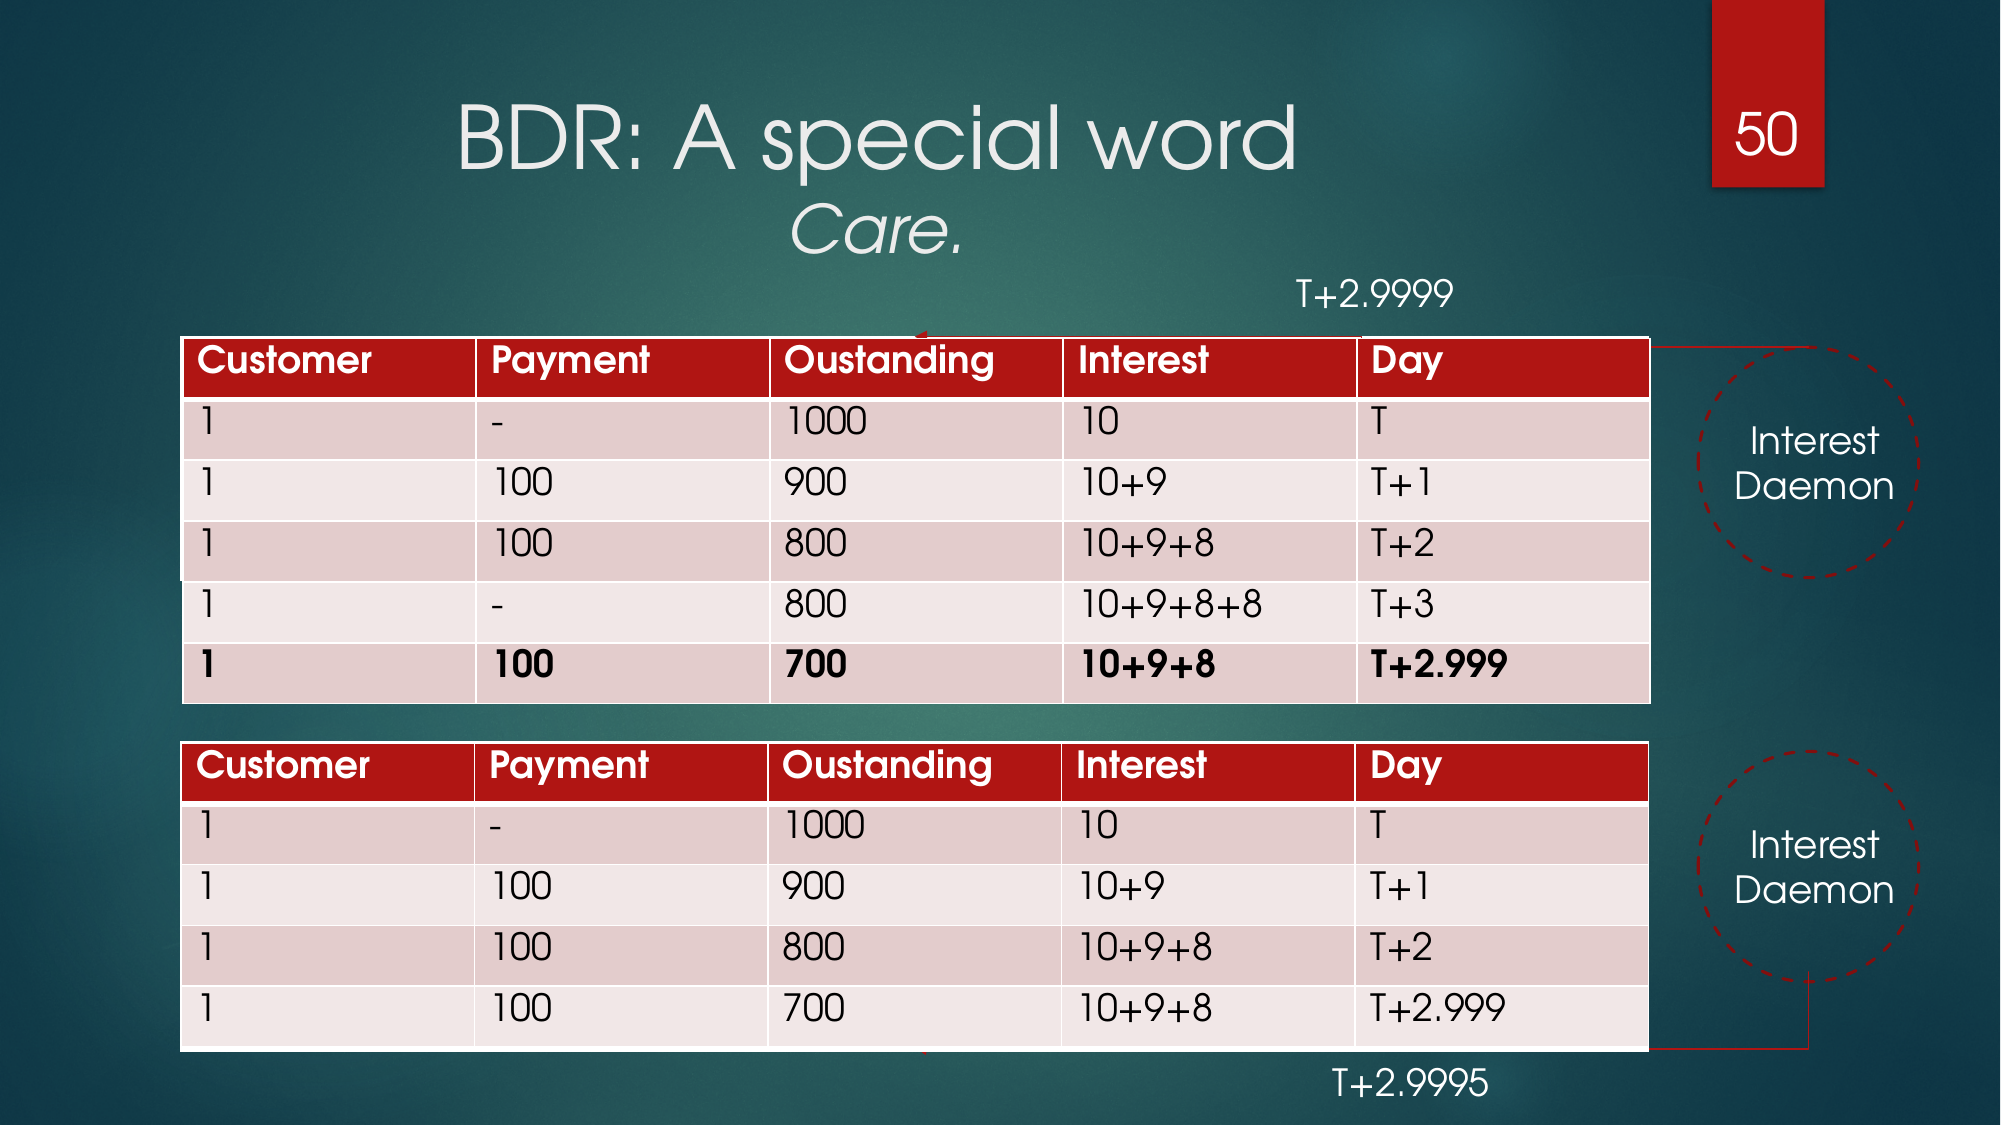

50
# BDR: A special word Care.
T+2.9999
| Customer | Payment | Oustanding | Interest | Day |
| --- | --- | --- | --- | --- |
| 1 | - | 1000 | 10 | T |
| 1 | 100 | 900 | 10+9 | T+1 |
| 1 | 100 | 800 | 10+9+8 | T+2 |
| Customer | Payment | Oustanding | Interest | Day |
| --- | --- | --- | --- | --- |
| 1 | - | 1000 | 10 | T |
| 1 | 100 | 900 | 10+9 | T+1 |
| 1 | 100 | 800 | 10+9+8 | T+2 |
| 1 | - | 800 | 10+9+8+8 | T+3 |
| 1 | 100 | 700 | 10+9+8 | T+2.999 |

Interest
Daemon
| 1 | - | 800 | 10+9+8+8 | T+3 |
| --- | --- | --- | --- | --- |
| Customer | Payment | Oustanding | Interest | Day |
| --- | --- | --- | --- | --- |
| 1 | - | 1000 | 10 | T |
| 1 | 100 | 900 | 10+9 | T+1 |
| 1 | 100 | 800 | 10+9+8 | T+2 |
| Customer | Payment | Oustanding | Interest | Day |
| --- | --- | --- | --- | --- |
| 1 | - | 1000 | 10 | T |
| 1 | 100 | 900 | 10+9 | T+1 |
| 1 | 100 | 800 | 10+9+8 | T+2 |
| 1 | 100 | 700 | 10+9+8 | T+2.999 |

Interest
Daemon
| 1 | 100 | 700 | 10+9+8 | T+2.999 |
| --- | --- | --- | --- | --- |
T+2.9995